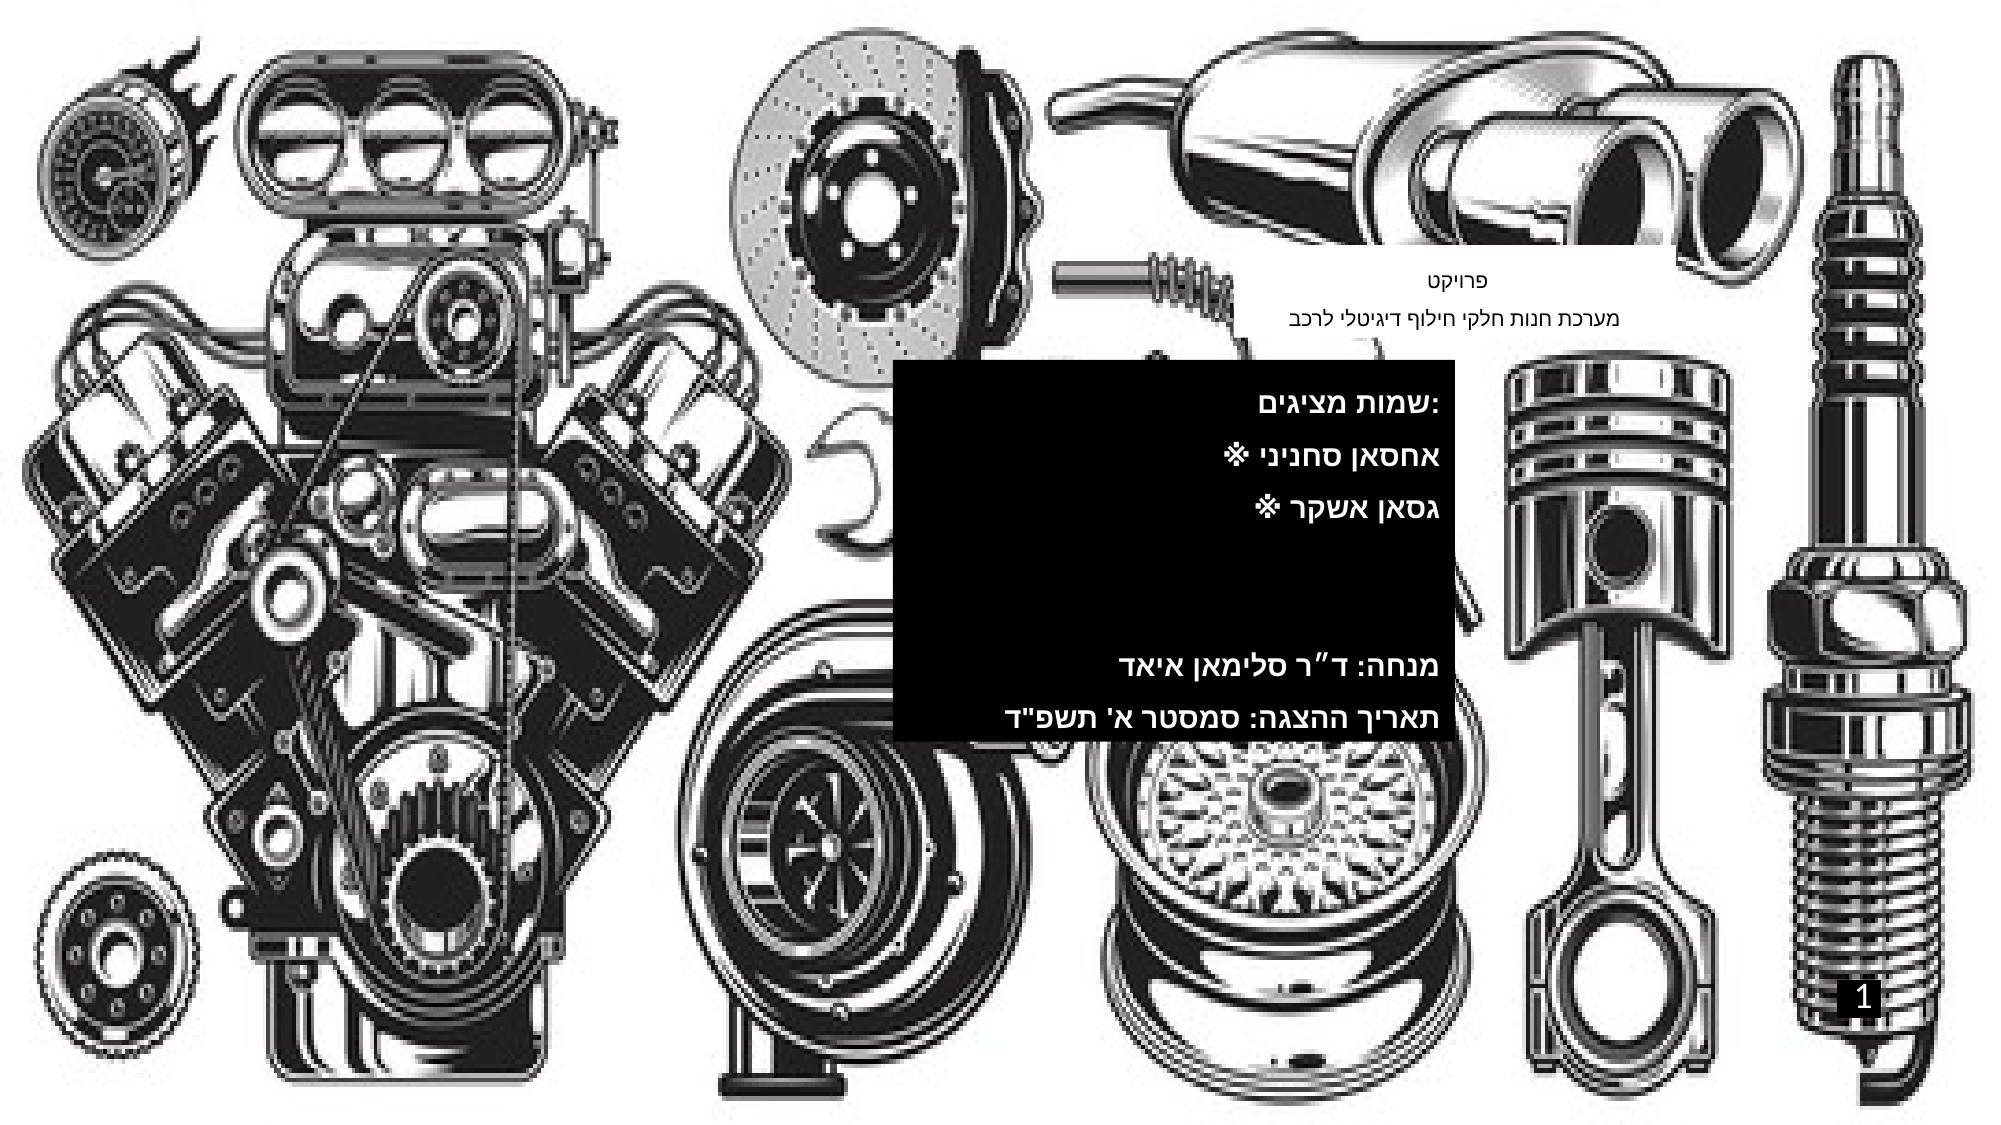

# פרויקט מערכת חנות חלקי חילוף דיגיטלי לרכב
שמות מציגים:
※ אחסאן סחניני
※ גסאן אשקר

מנחה: ד״ר סלימאן איאד
תאריך ההצגה: סמסטר א' תשפ"ד
  1